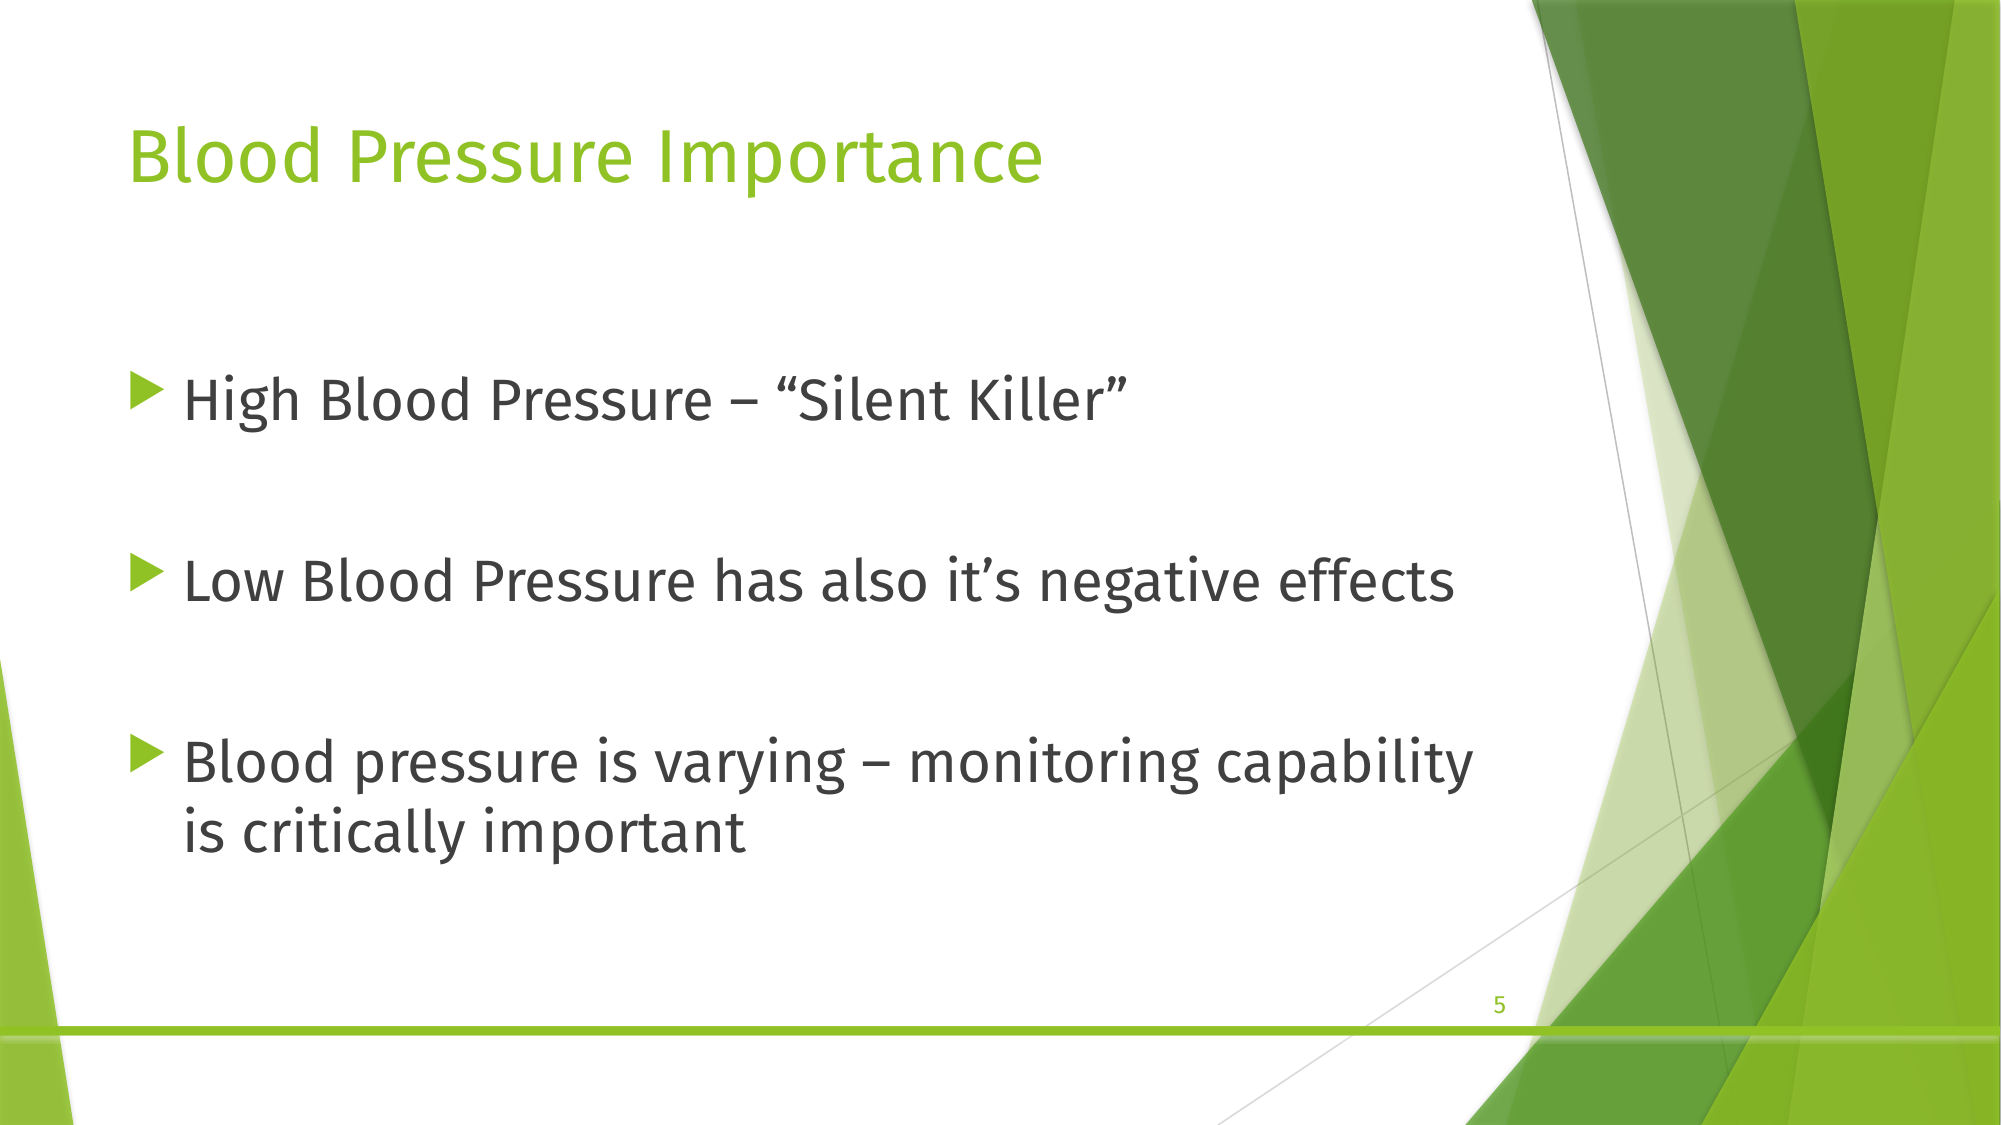

# Blood Pressure Importance
High Blood Pressure – “Silent Killer”

Low Blood Pressure has also it’s negative effects

Blood pressure is varying – monitoring capability is critically important
5